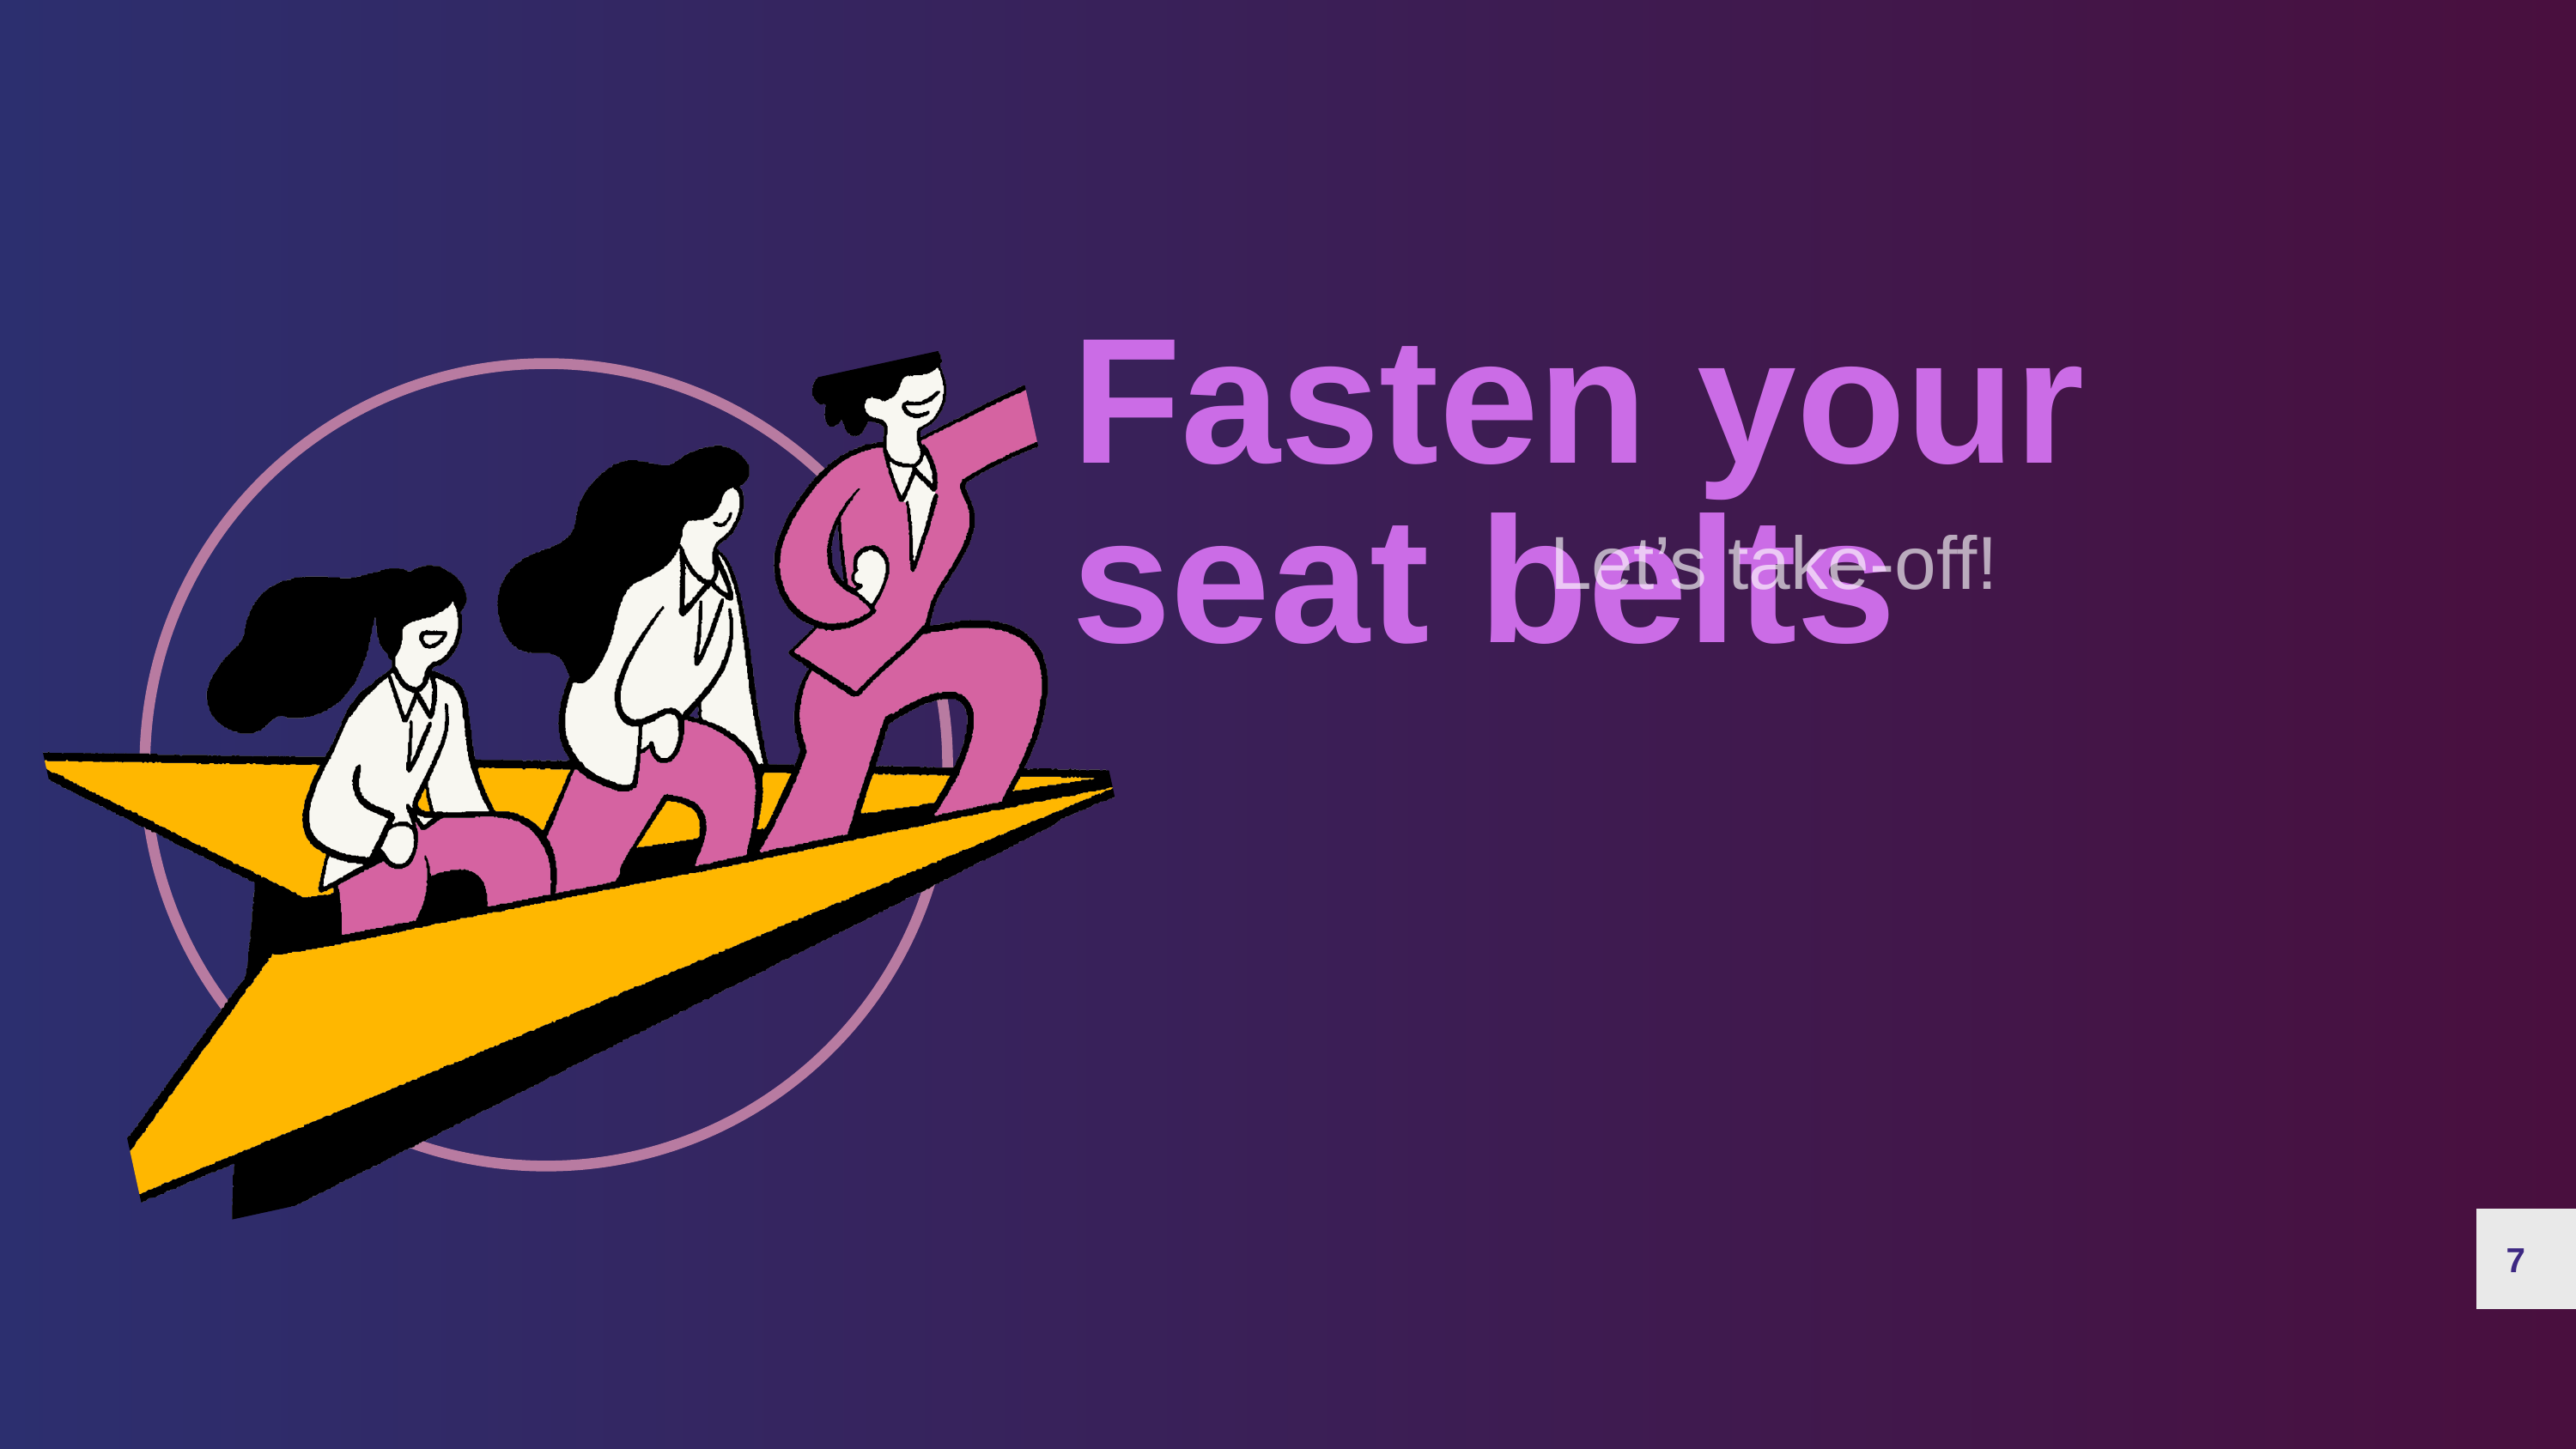

Fasten your seat belts

Let’s take-off!

7